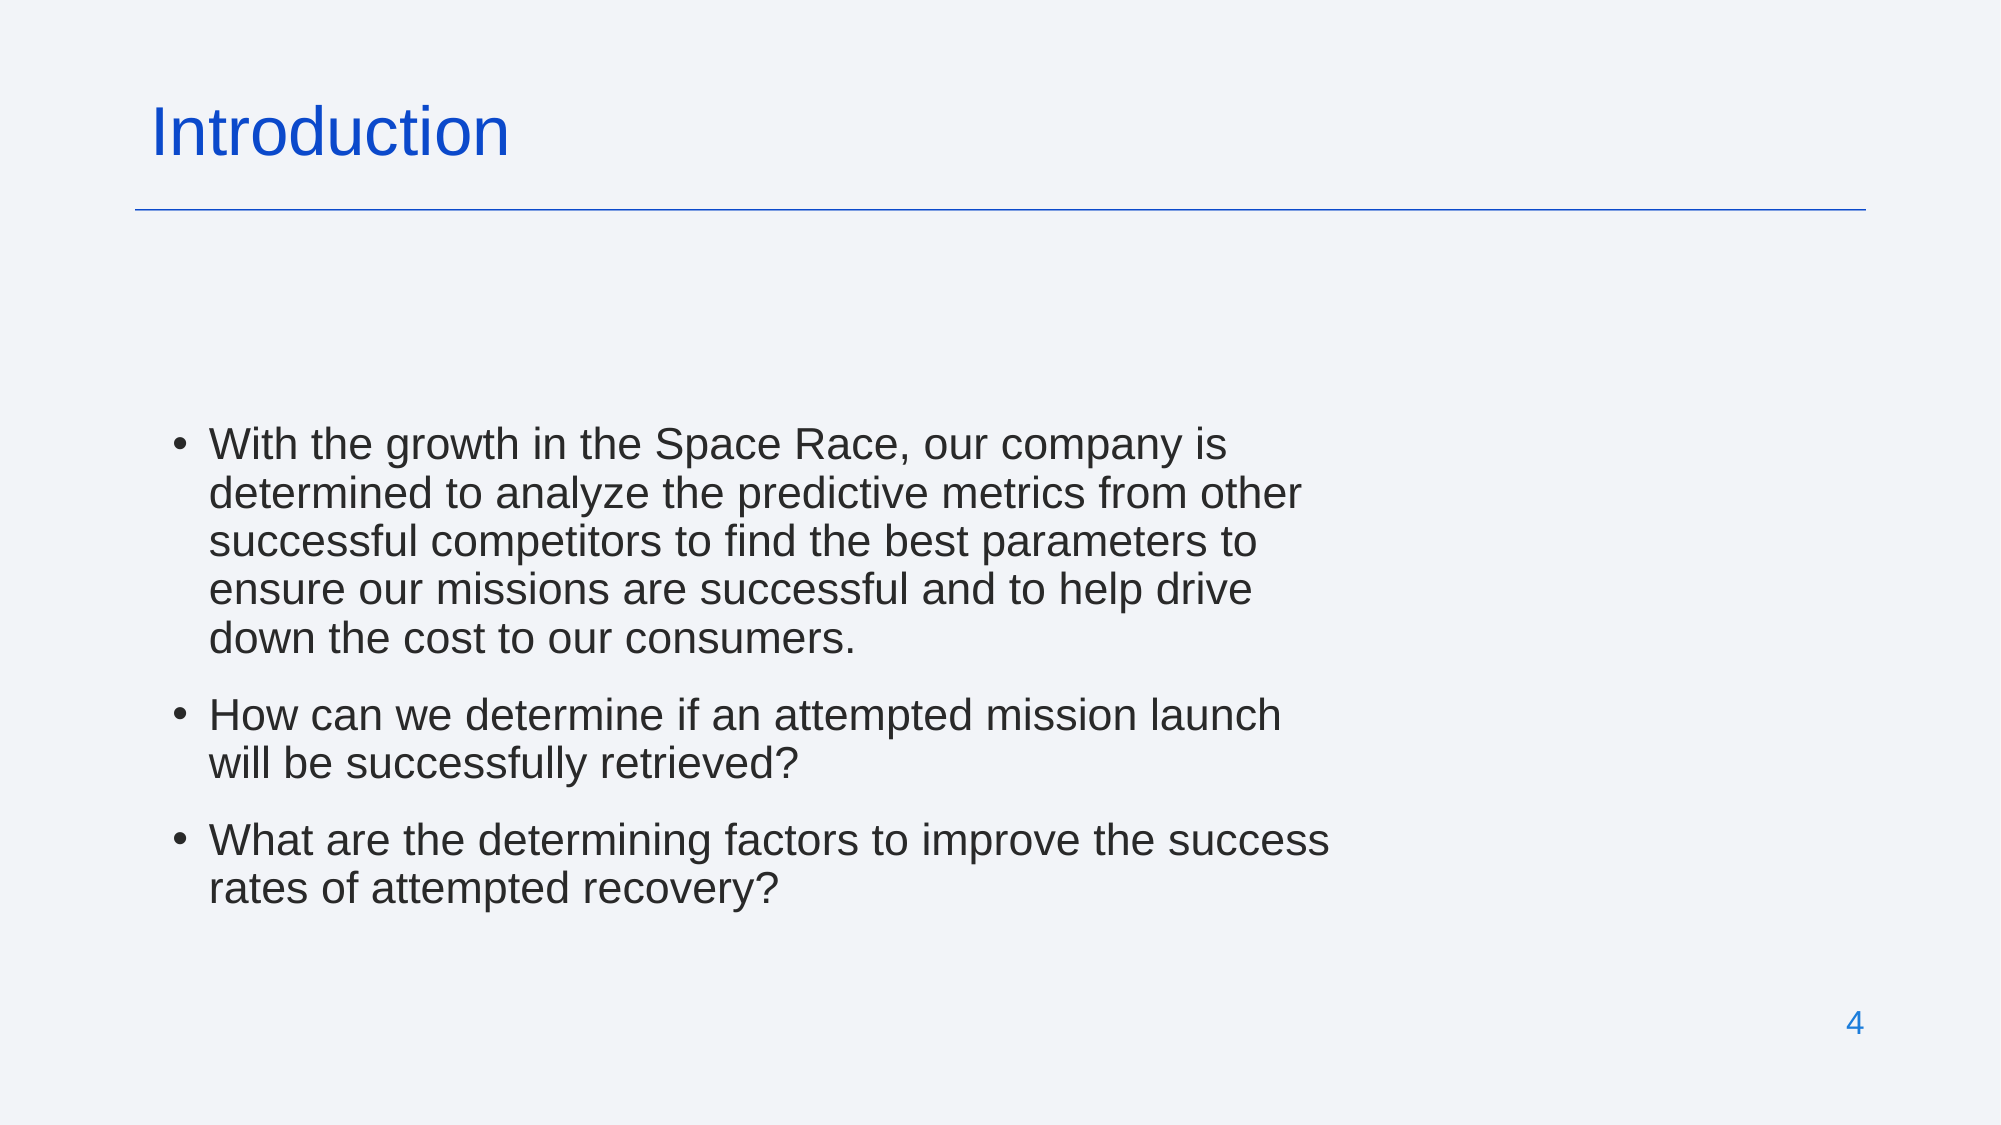

Introduction
With the growth in the Space Race, our company is determined to analyze the predictive metrics from other successful competitors to find the best parameters to ensure our missions are successful and to help drive down the cost to our consumers.
How can we determine if an attempted mission launch will be successfully retrieved?
What are the determining factors to improve the success rates of attempted recovery?

4